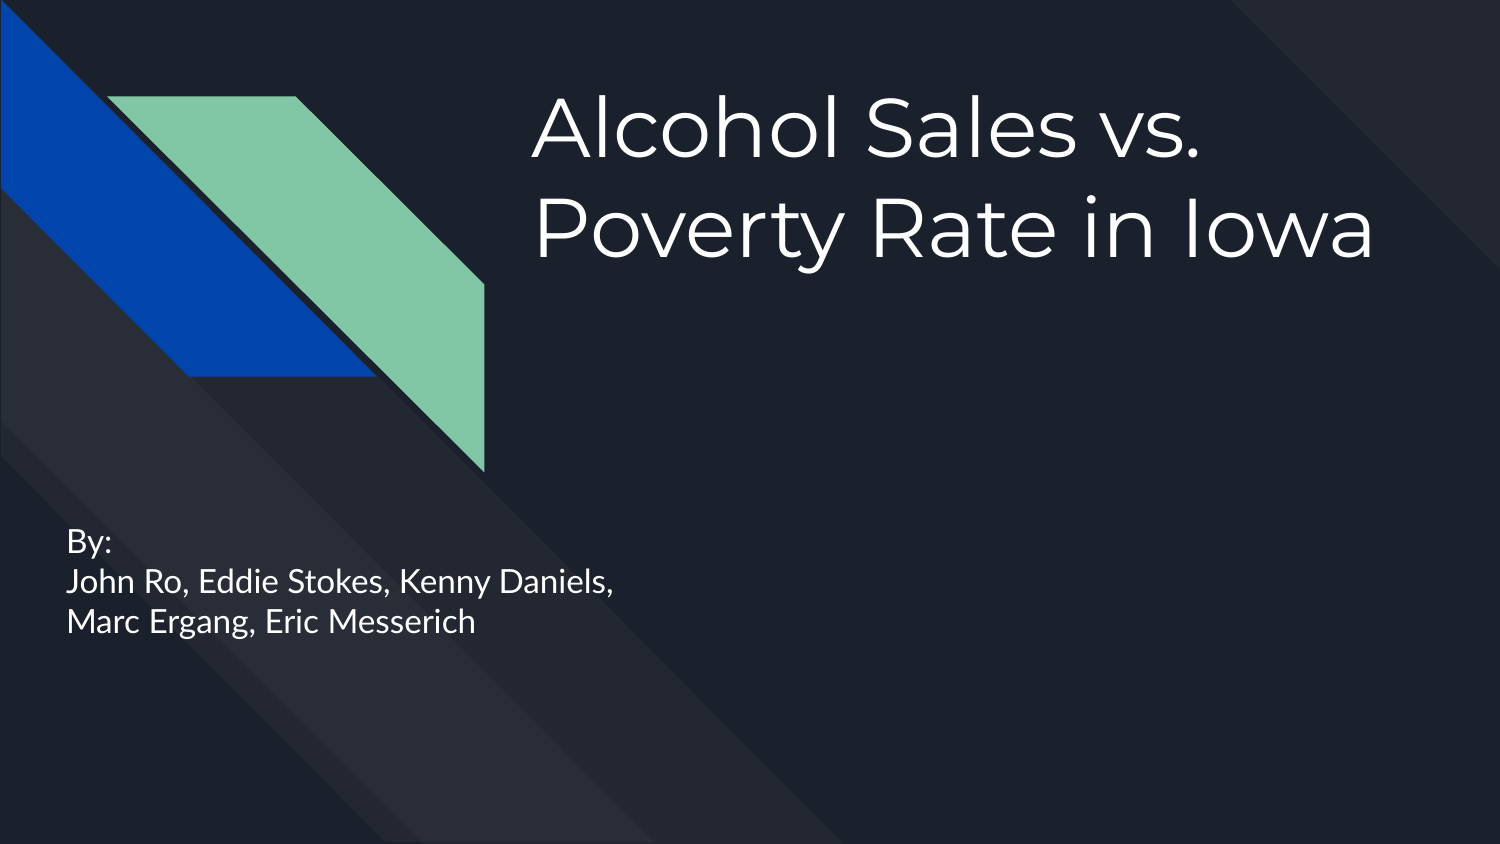

# Alcohol Sales vs. Poverty Rate in Iowa
By:
John Ro, Eddie Stokes, Kenny Daniels,
Marc Ergang, Eric Messerich